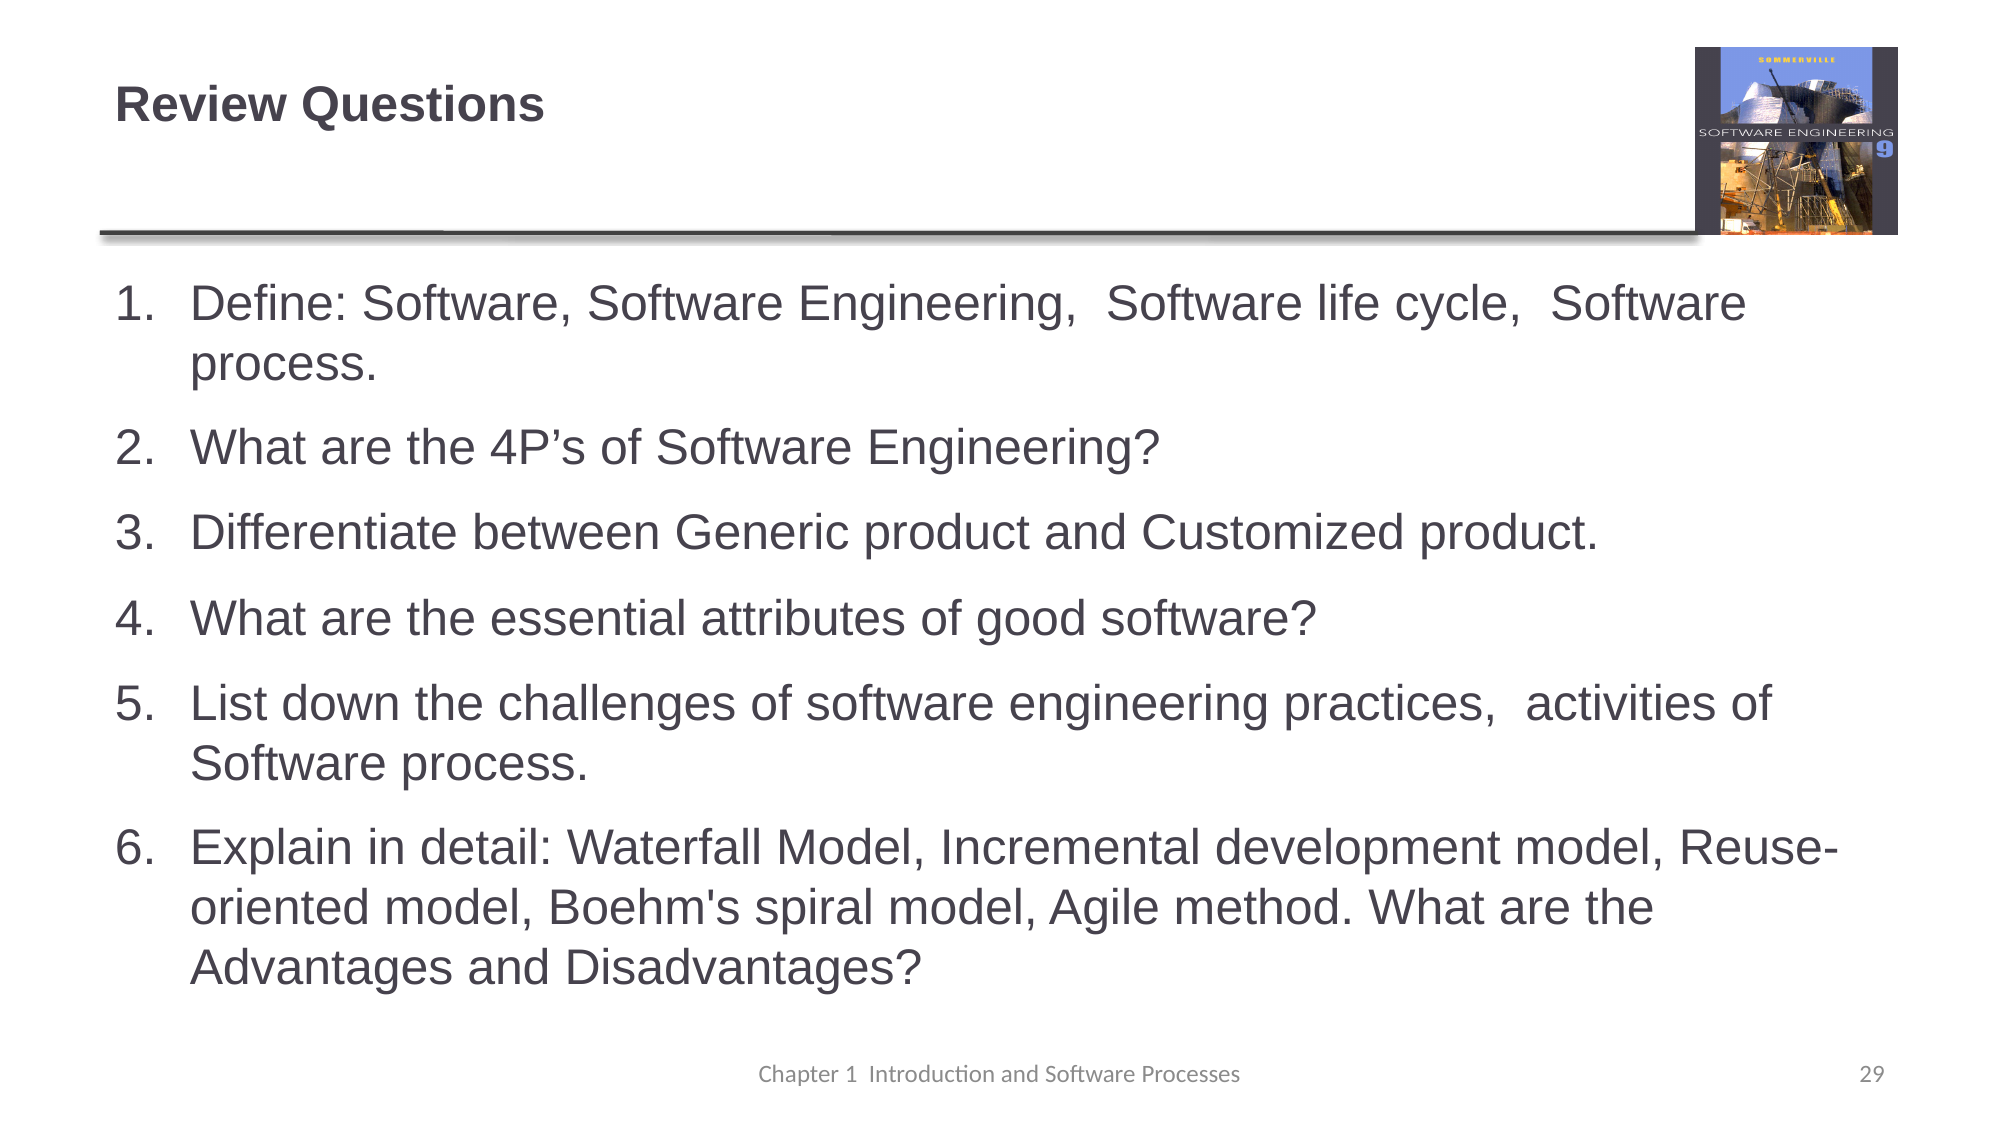

# Review Questions
Define: Software, Software Engineering,  Software life cycle,  Software process.
What are the 4P’s of Software Engineering?
Differentiate between Generic product and Customized product.
What are the essential attributes of good software?
List down the challenges of software engineering practices,  activities of Software process.
Explain in detail: Waterfall Model, Incremental development model, Reuse-oriented model, Boehm's spiral model, Agile method. What are the Advantages and Disadvantages?

Chapter 1  Introduction and Software Processes
29